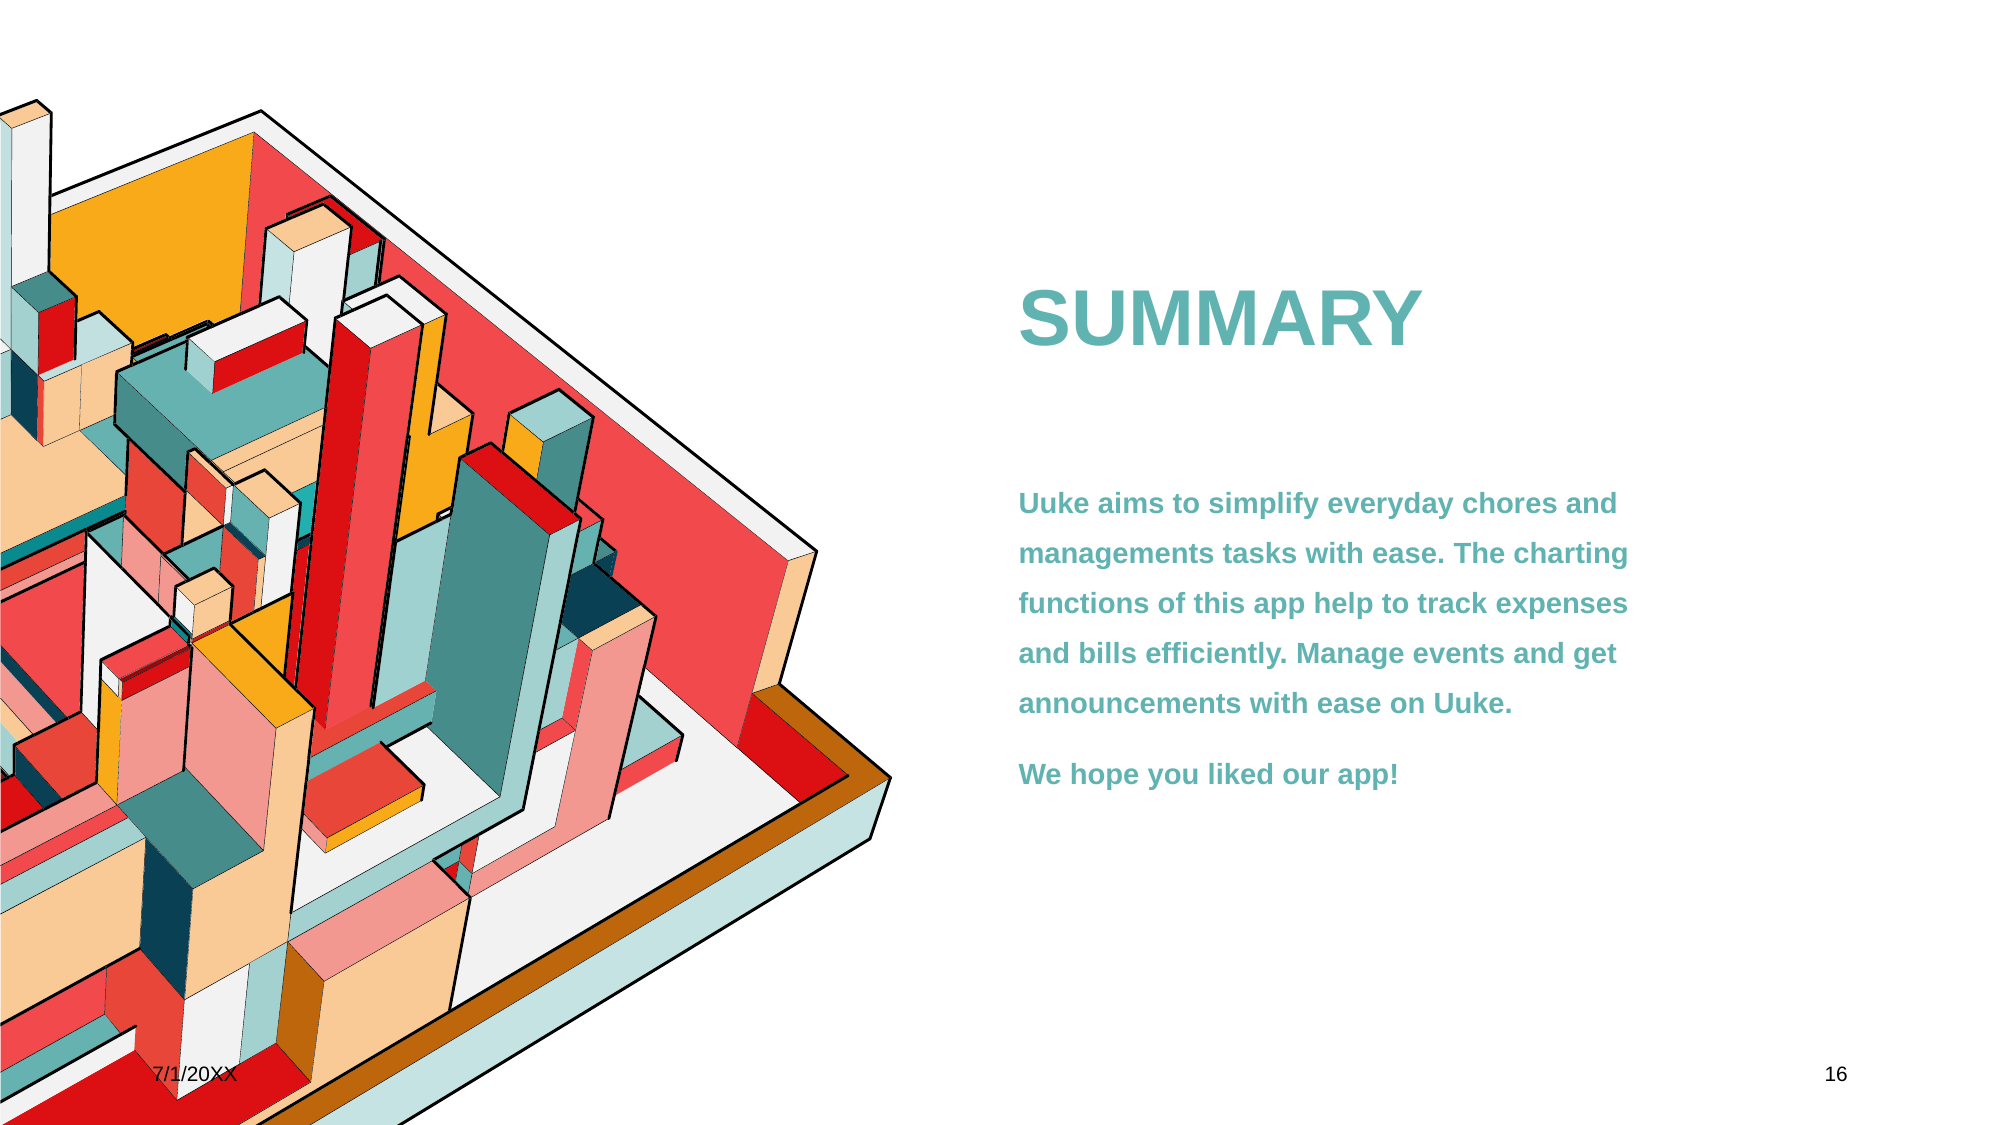

# SUMMARY
Uuke aims to simplify everyday chores and managements tasks with ease. The charting functions of this app help to track expenses and bills efficiently. Manage events and get announcements with ease on Uuke.
We hope you liked our app!

7/1/20XX
16